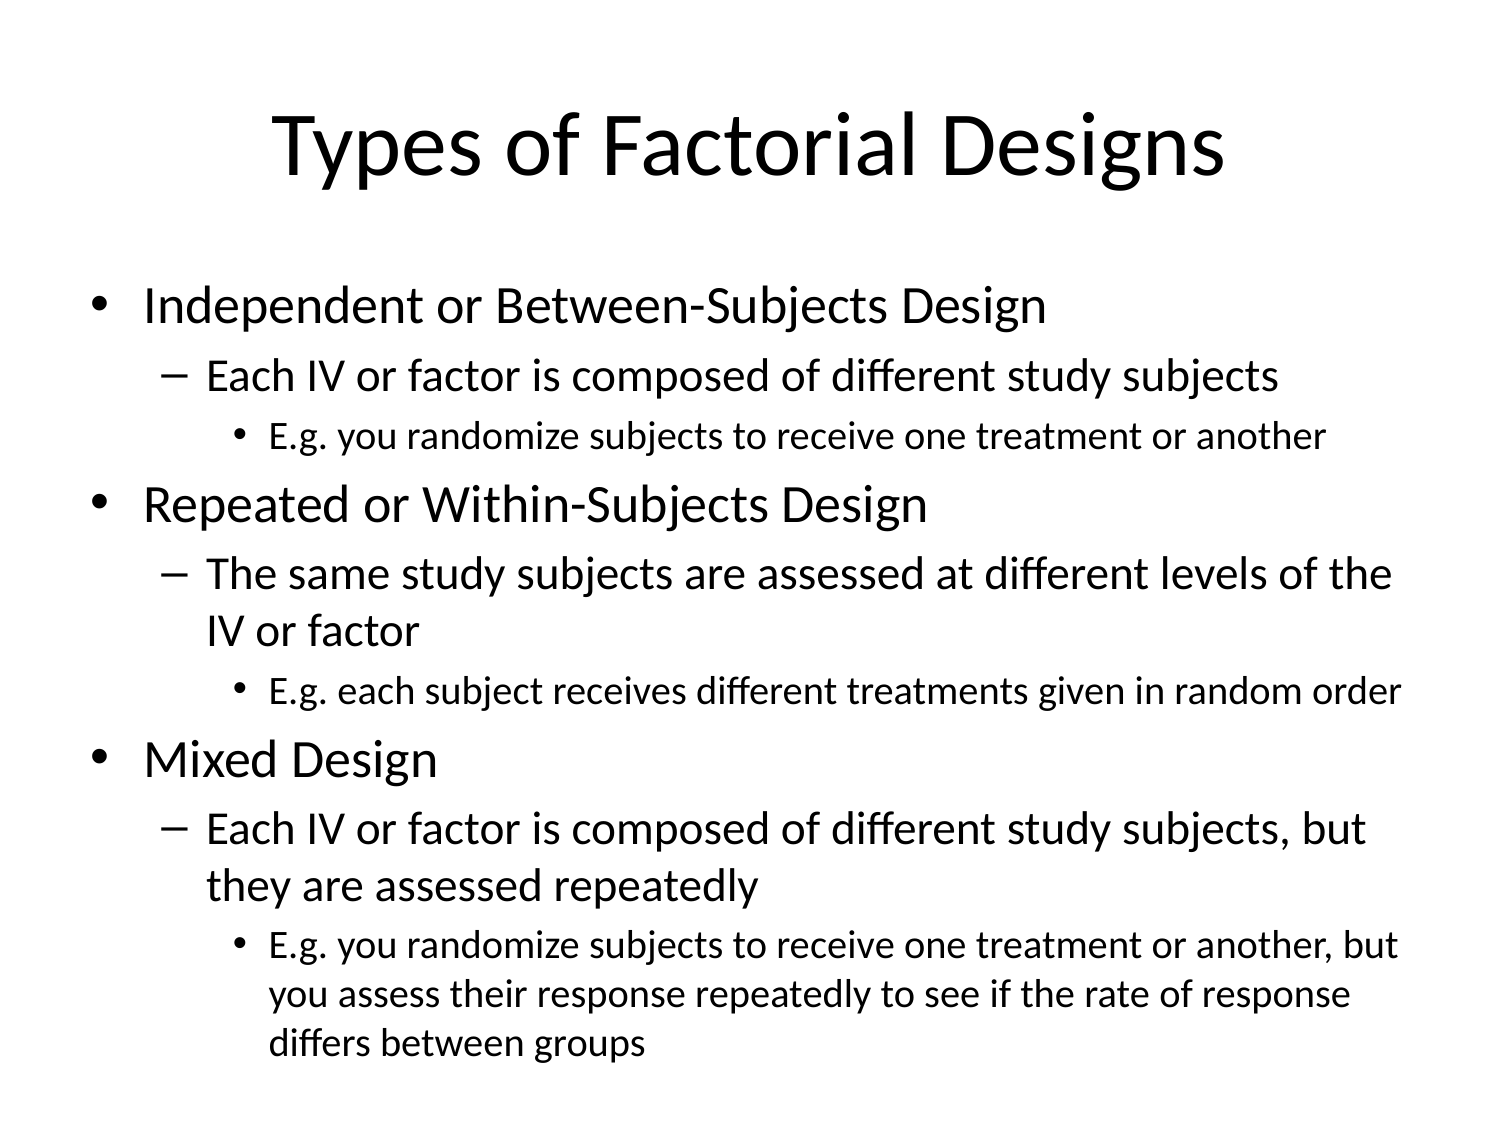

# Types of Factorial Designs
Independent or Between-Subjects Design
Each IV or factor is composed of different study subjects
E.g. you randomize subjects to receive one treatment or another
Repeated or Within-Subjects Design
The same study subjects are assessed at different levels of the IV or factor
E.g. each subject receives different treatments given in random order
Mixed Design
Each IV or factor is composed of different study subjects, but they are assessed repeatedly
E.g. you randomize subjects to receive one treatment or another, but you assess their response repeatedly to see if the rate of response differs between groups